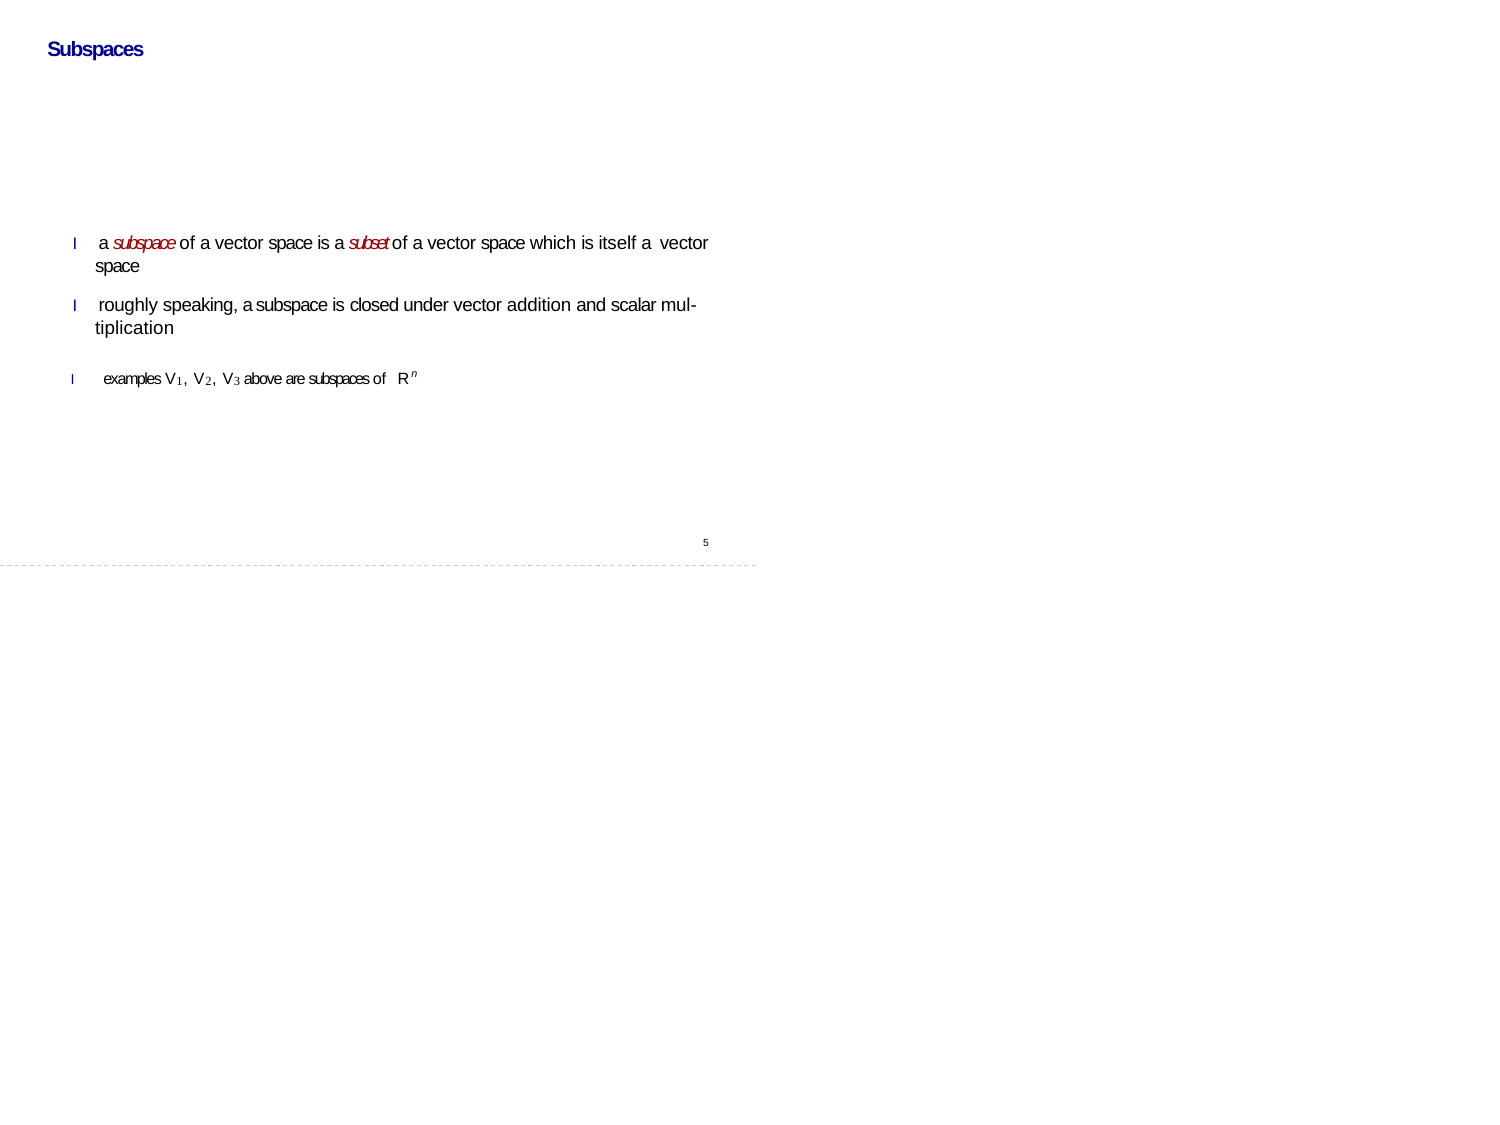

# Subspaces
I a subspace of a vector space is a subset of a vector space which is itself a  vector space
I roughly speaking, a subspace is closed under vector addition and scalar mul-  tiplication

I examples V1, V2, V3 above are subspaces of Rn
5